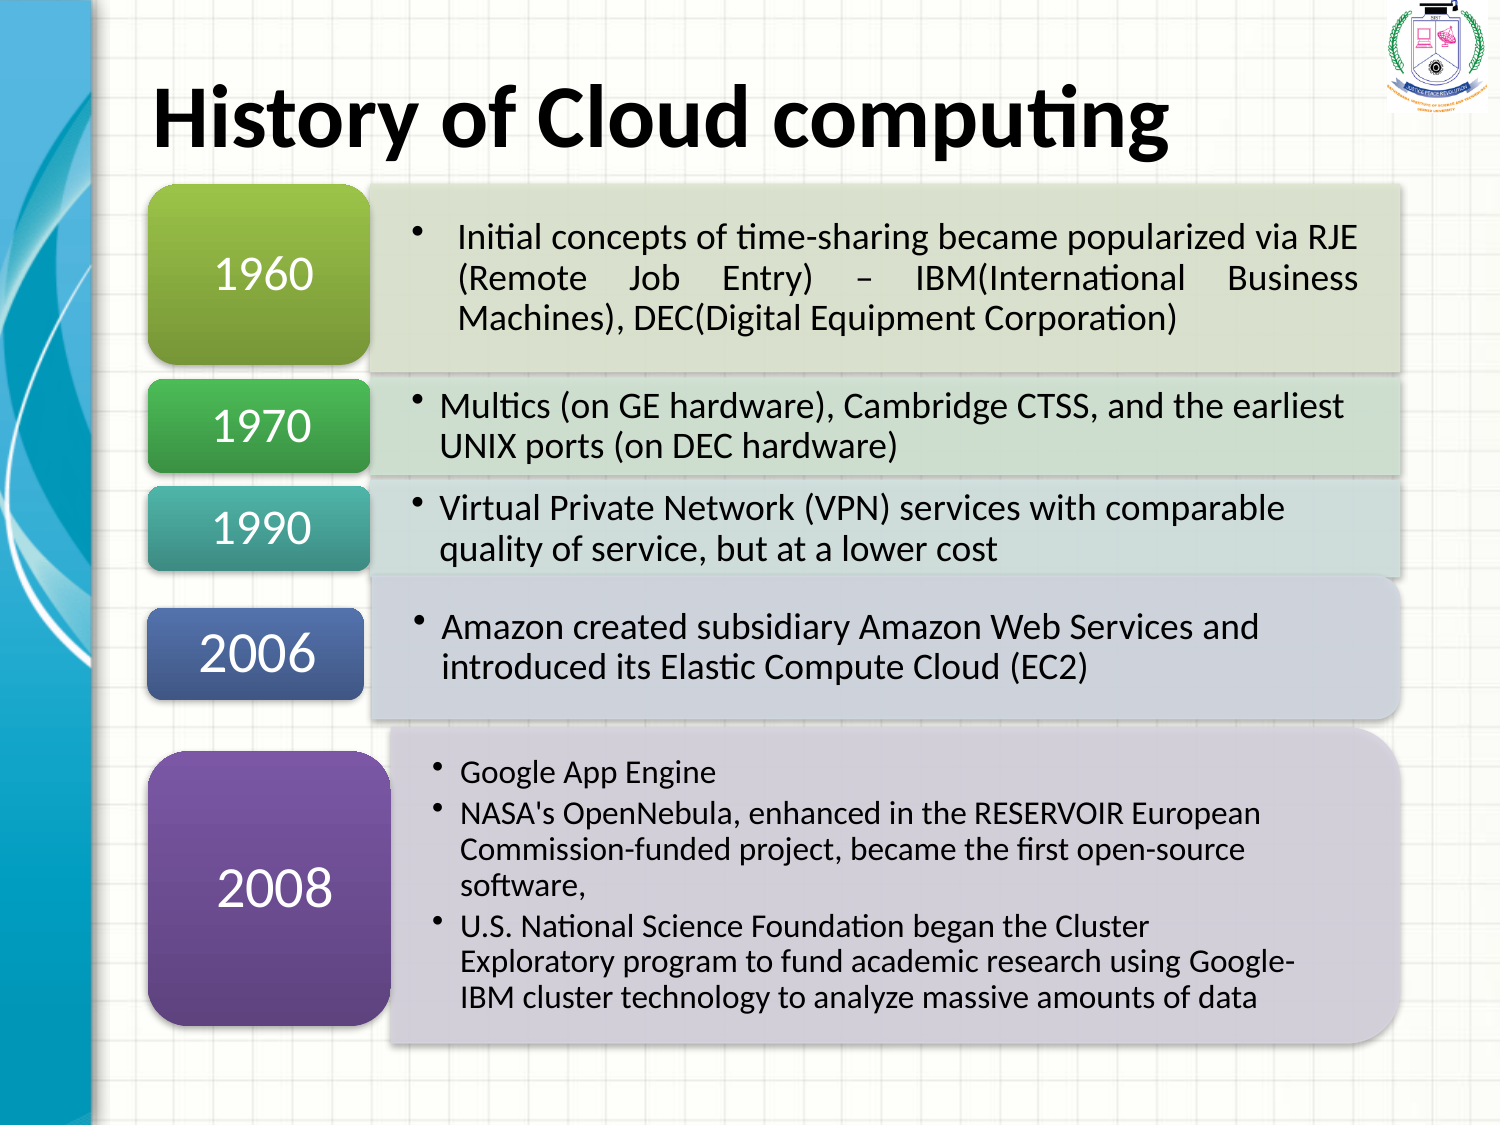

# History of Cloud computing
Initial concepts of time-sharing became popularized via RJE (Remote Job Entry) – IBM(International Business Machines), DEC(Digital Equipment Corporation)
1960
Multics (on GE hardware), Cambridge CTSS, and the earliest UNIX ports (on DEC hardware)
1970
Virtual Private Network (VPN) services with comparable quality of service, but at a lower cost
1990
Amazon created subsidiary Amazon Web Services and introduced its Elastic Compute Cloud (EC2)
2006
Google App Engine
NASA's OpenNebula, enhanced in the RESERVOIR European Commission-funded project, became the first open-source software,
U.S. National Science Foundation began the Cluster Exploratory program to fund academic research using Google-IBM cluster technology to analyze massive amounts of data
2008